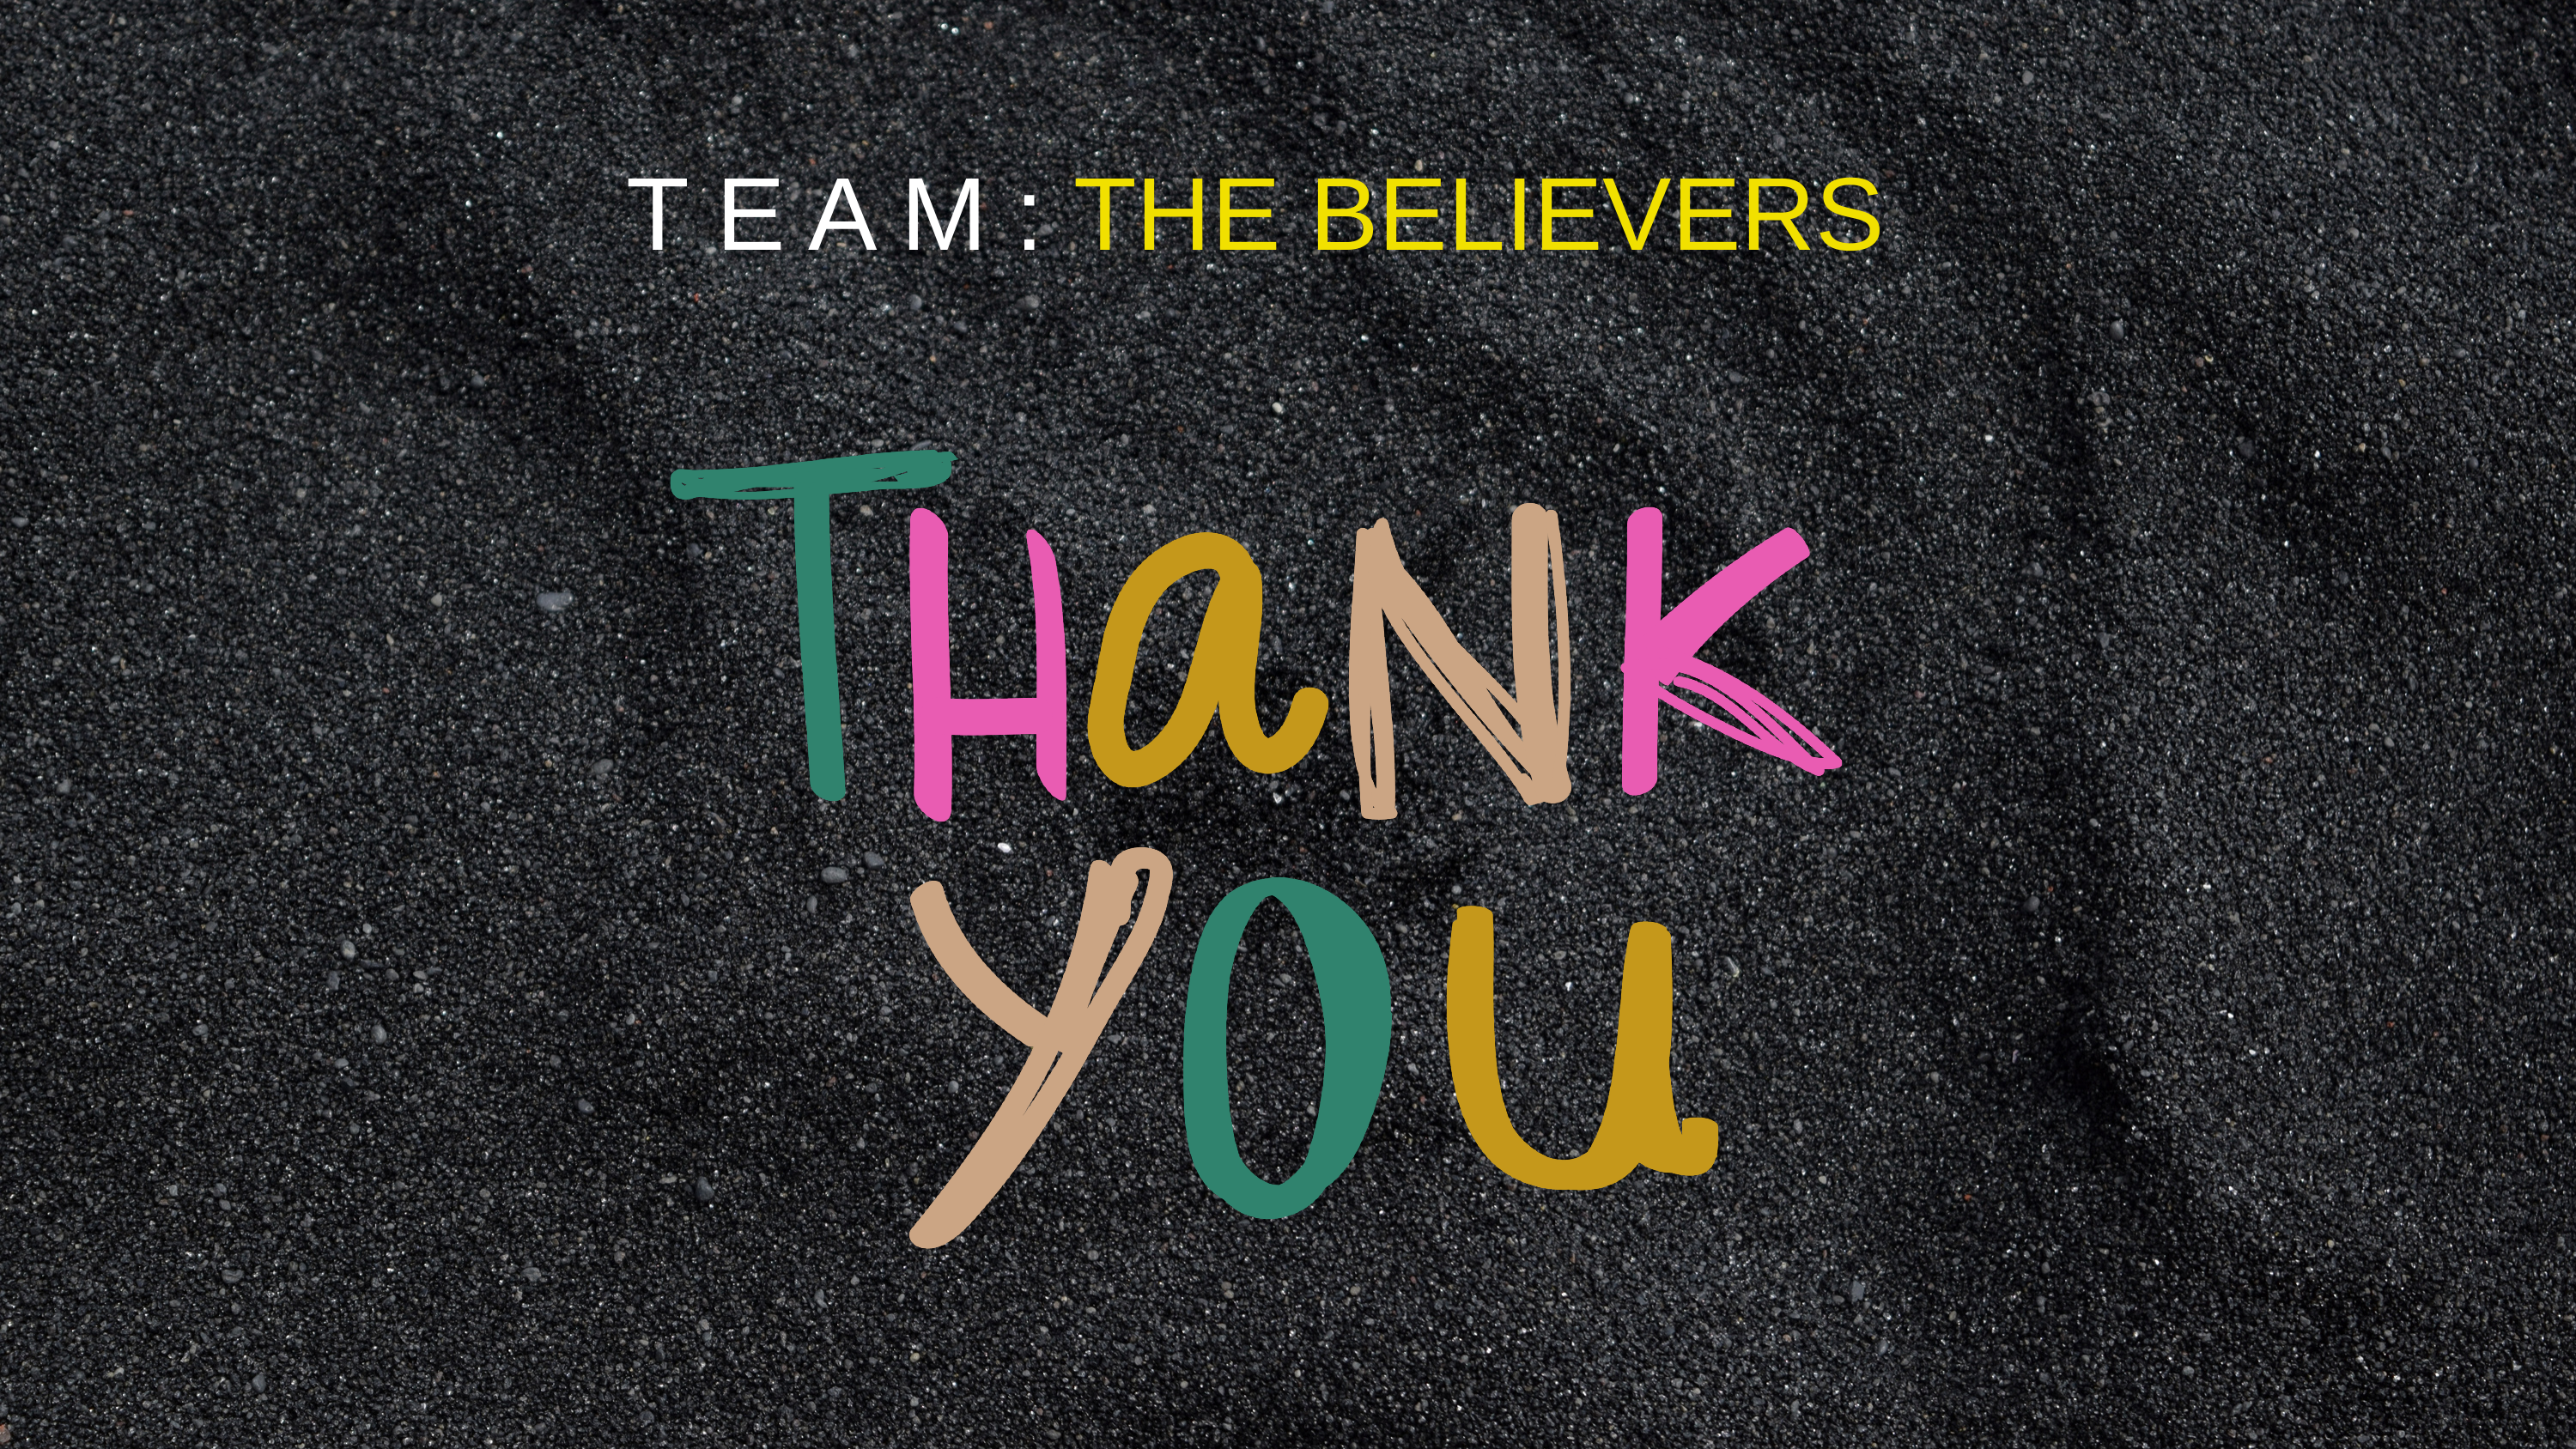

T E A M : THE BELIEVERS